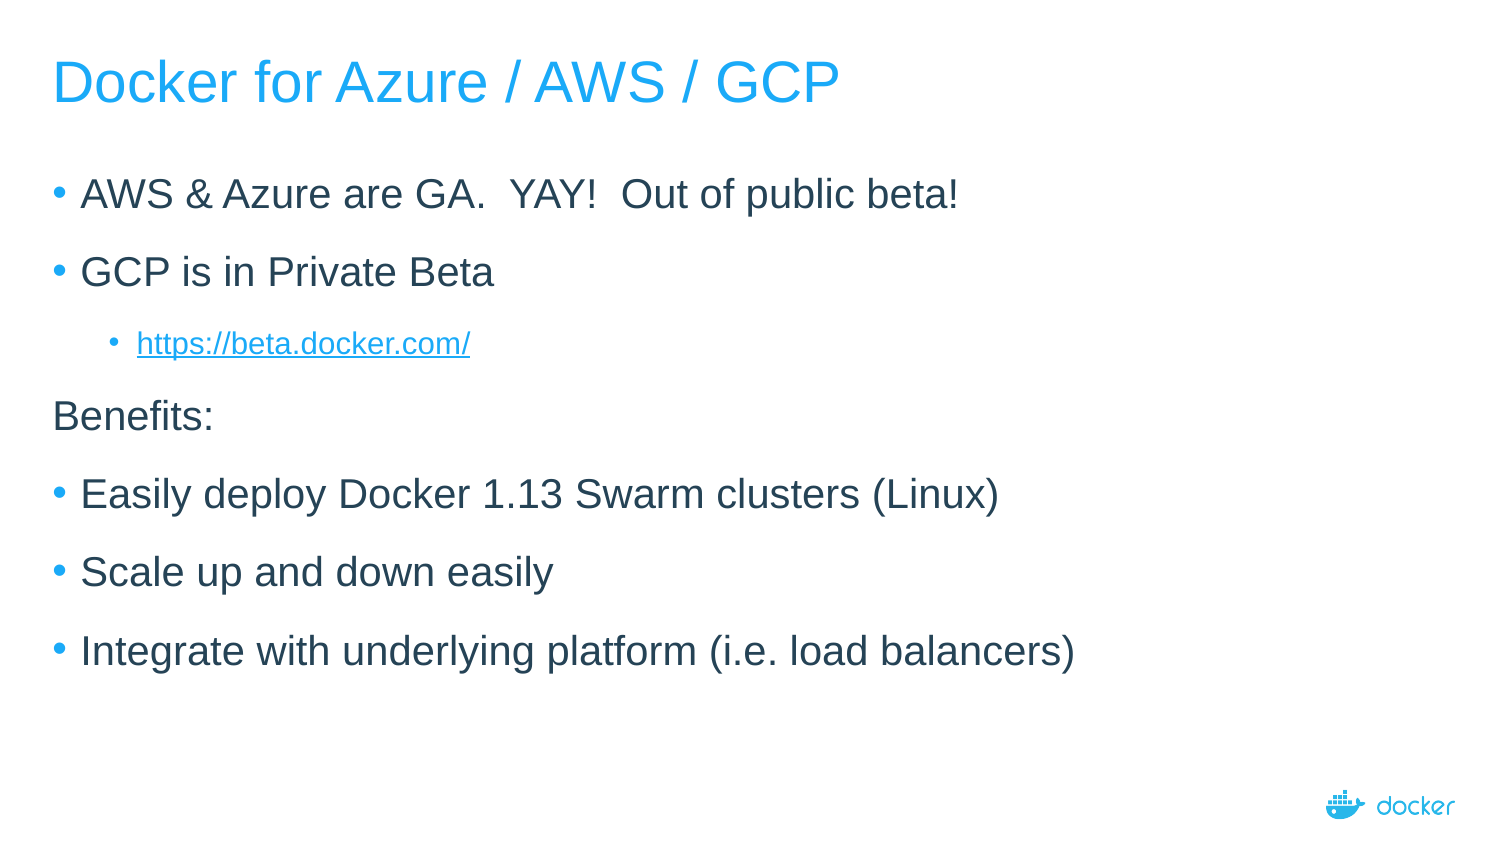

# Docker for Azure / AWS / GCP
AWS & Azure are GA.  YAY!  Out of public beta!
GCP is in Private Beta
https://beta.docker.com/
Benefits:
Easily deploy Docker 1.13 Swarm clusters (Linux)
Scale up and down easily
Integrate with underlying platform (i.e. load balancers)